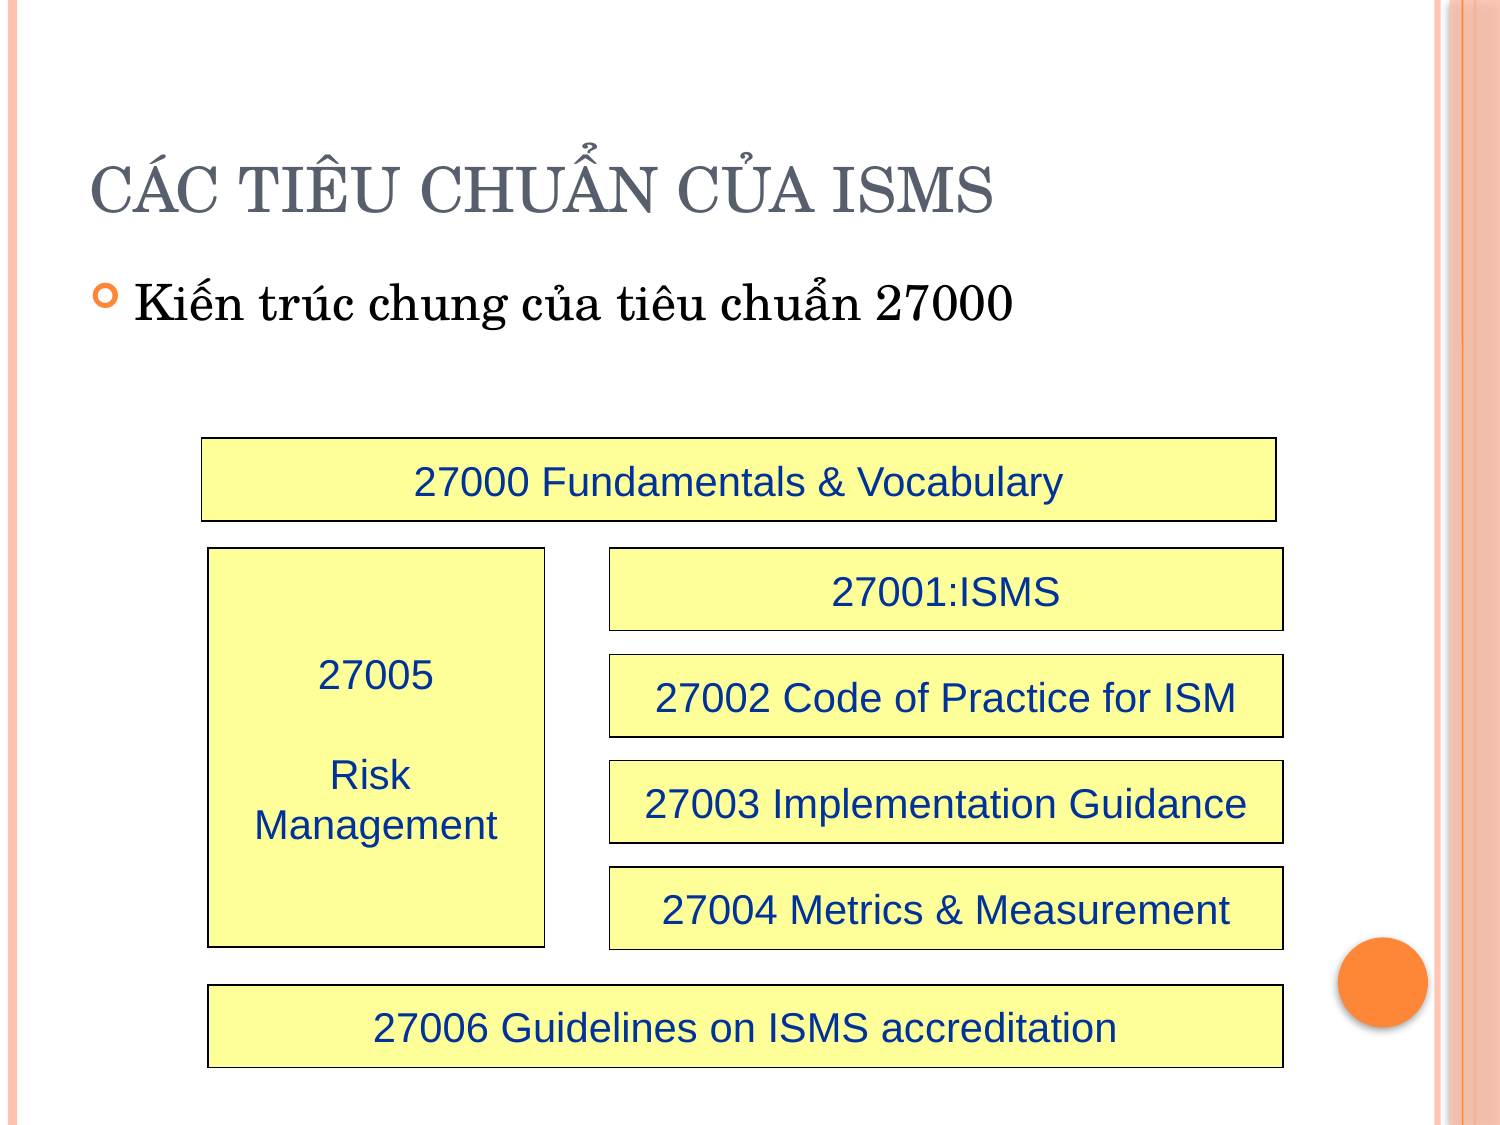

# Các tiêu chuẩn của ISMS
Kiến trúc chung của tiêu chuẩn 27000

27000 Fundamentals & Vocabulary
27005

Risk
Management
27001:ISMS
27002 Code of Practice for ISM
27003 Implementation Guidance
27004 Metrics & Measurement
27006 Guidelines on ISMS accreditation